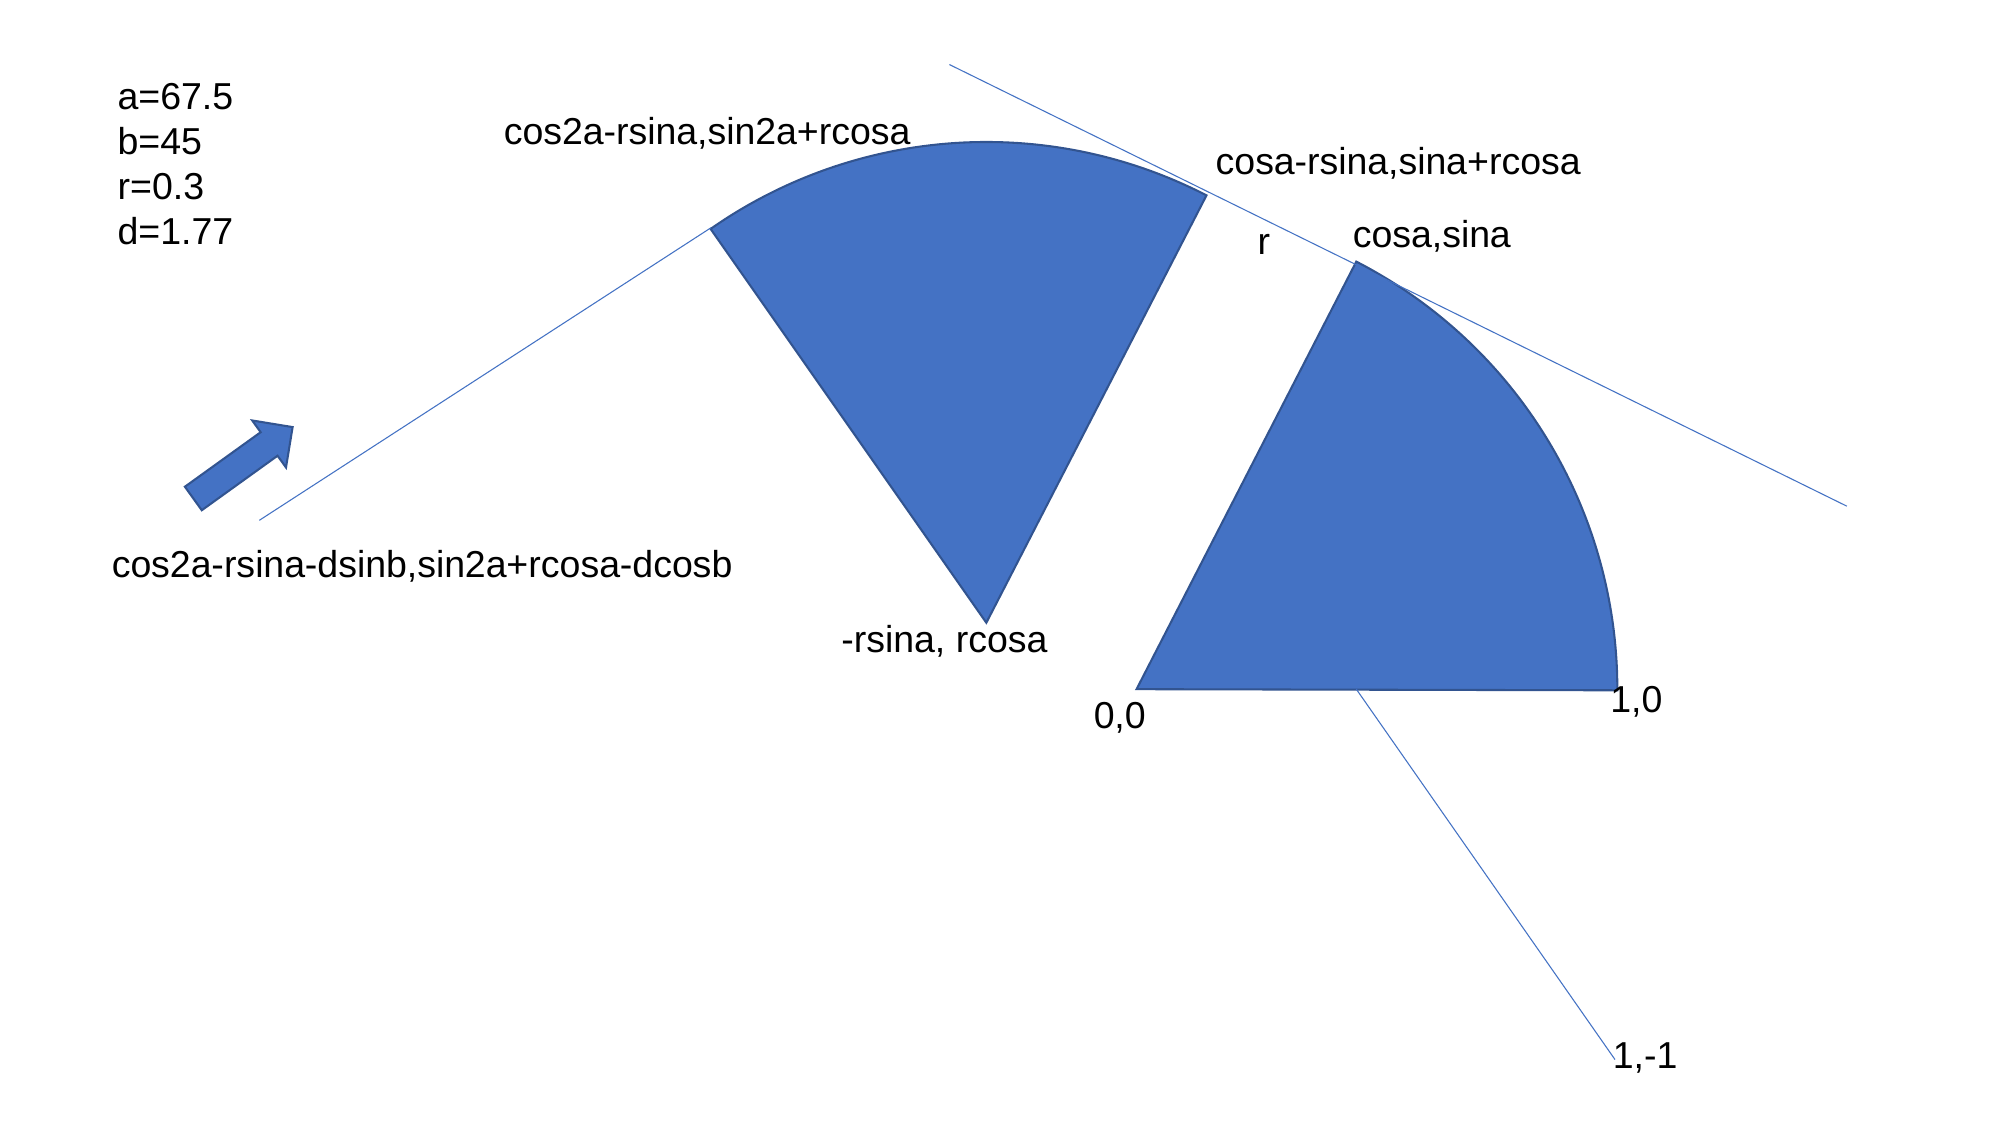

a=67.5
b=45
r=0.3
d=1.77

cos2a-rsina,sin2a+rcosa
cosa-rsina,sina+rcosa
cosa,sina
r

cos2a-rsina-dsinb,sin2a+rcosa-dcosb
-rsina, rcosa
1,0
0,0
1,-1